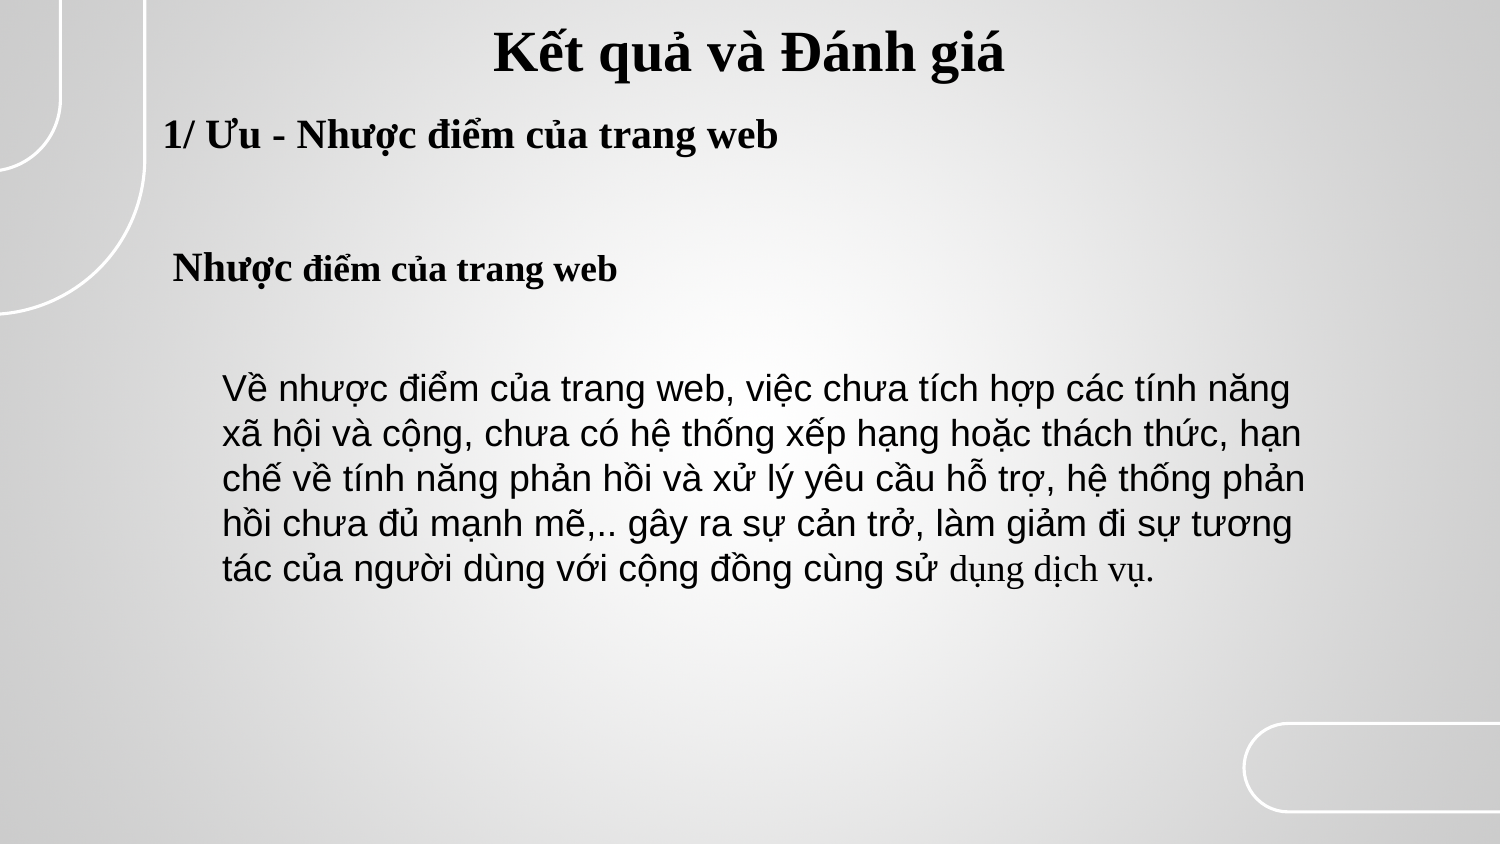

# Kết quả và Đánh giá
1/ Ưu - Nhược điểm của trang web
 Nhược điểm của trang web
Về nhược điểm của trang web, việc chưa tích hợp các tính năng xã hội và cộng, chưa có hệ thống xếp hạng hoặc thách thức, hạn chế về tính năng phản hồi và xử lý yêu cầu hỗ trợ, hệ thống phản hồi chưa đủ mạnh mẽ,.. gây ra sự cản trở, làm giảm đi sự tương tác của người dùng với cộng đồng cùng sử dụng dịch vụ.
18